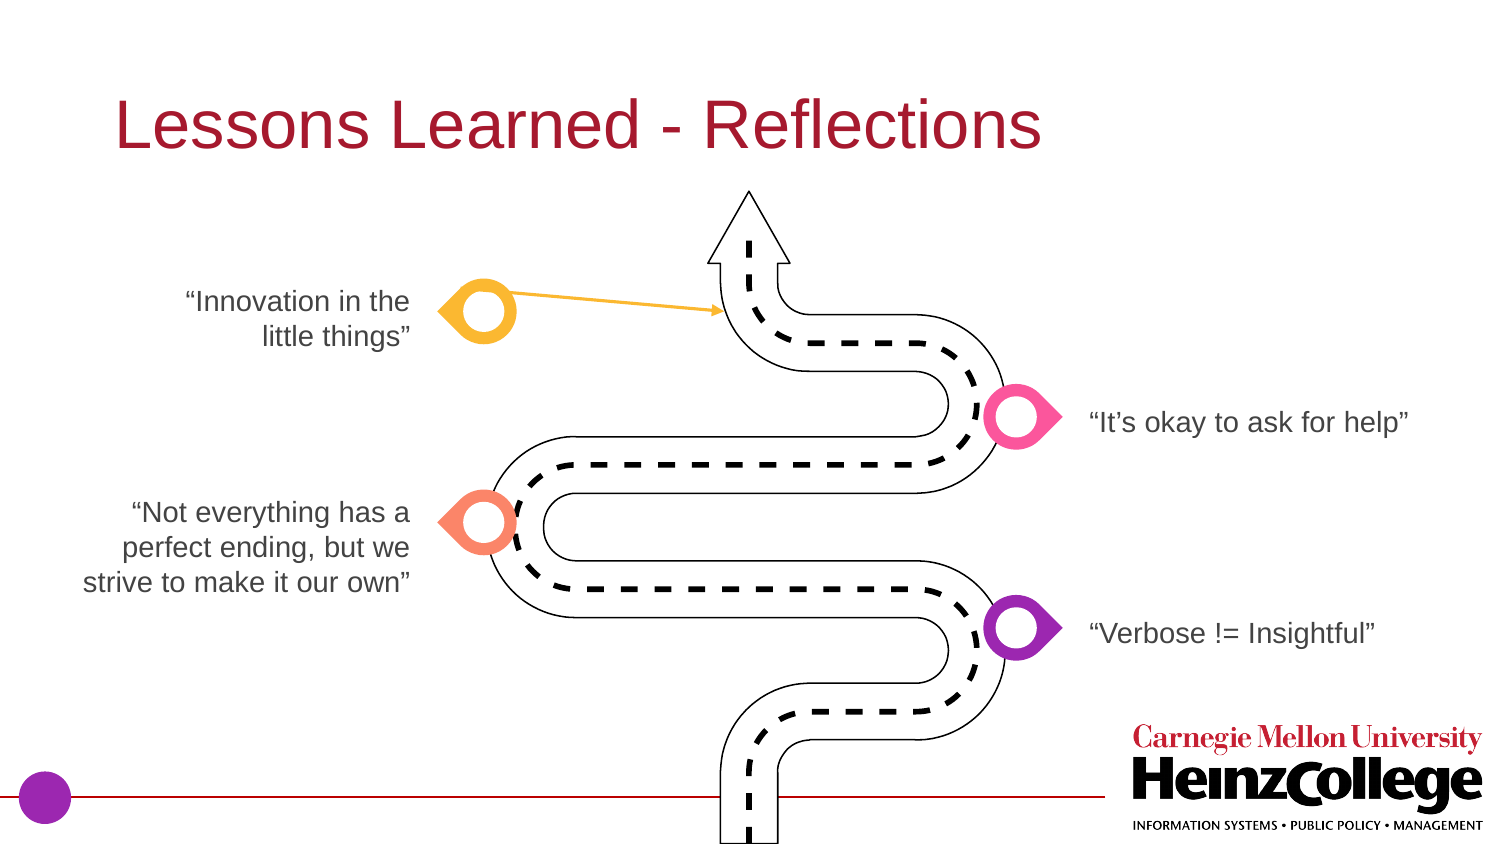

# Lessons Learned - Reflections

“Innovation in the little things”

“It’s okay to ask for help”

“Not everything has a perfect ending, but we strive to make it our own”

“Verbose != Insightful”